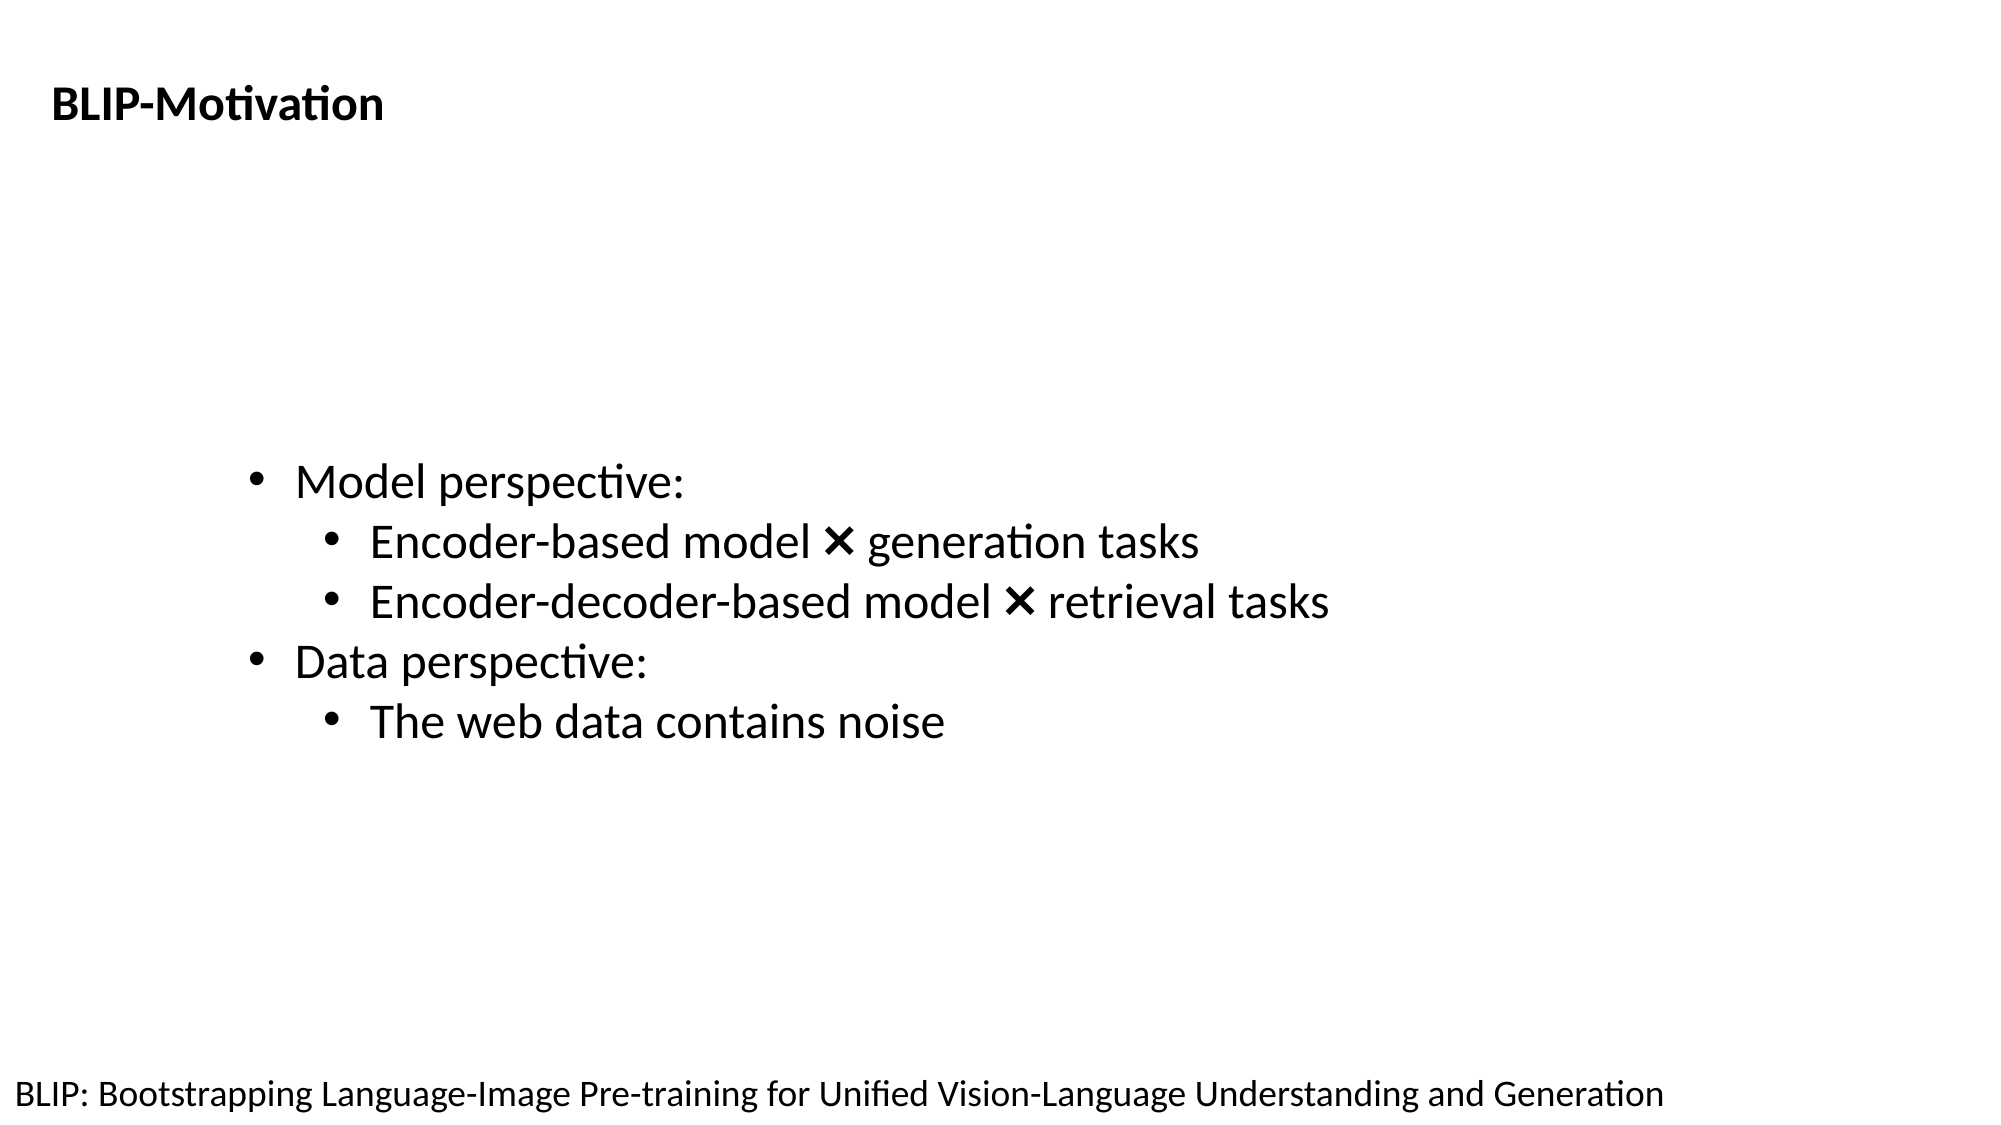

BLIP-Motivation
Model perspective:
Encoder-based model ❌ generation tasks
Encoder-decoder-based model ❌ retrieval tasks
Data perspective:
The web data contains noise
BLIP: Bootstrapping Language-Image Pre-training for Unified Vision-Language Understanding and Generation